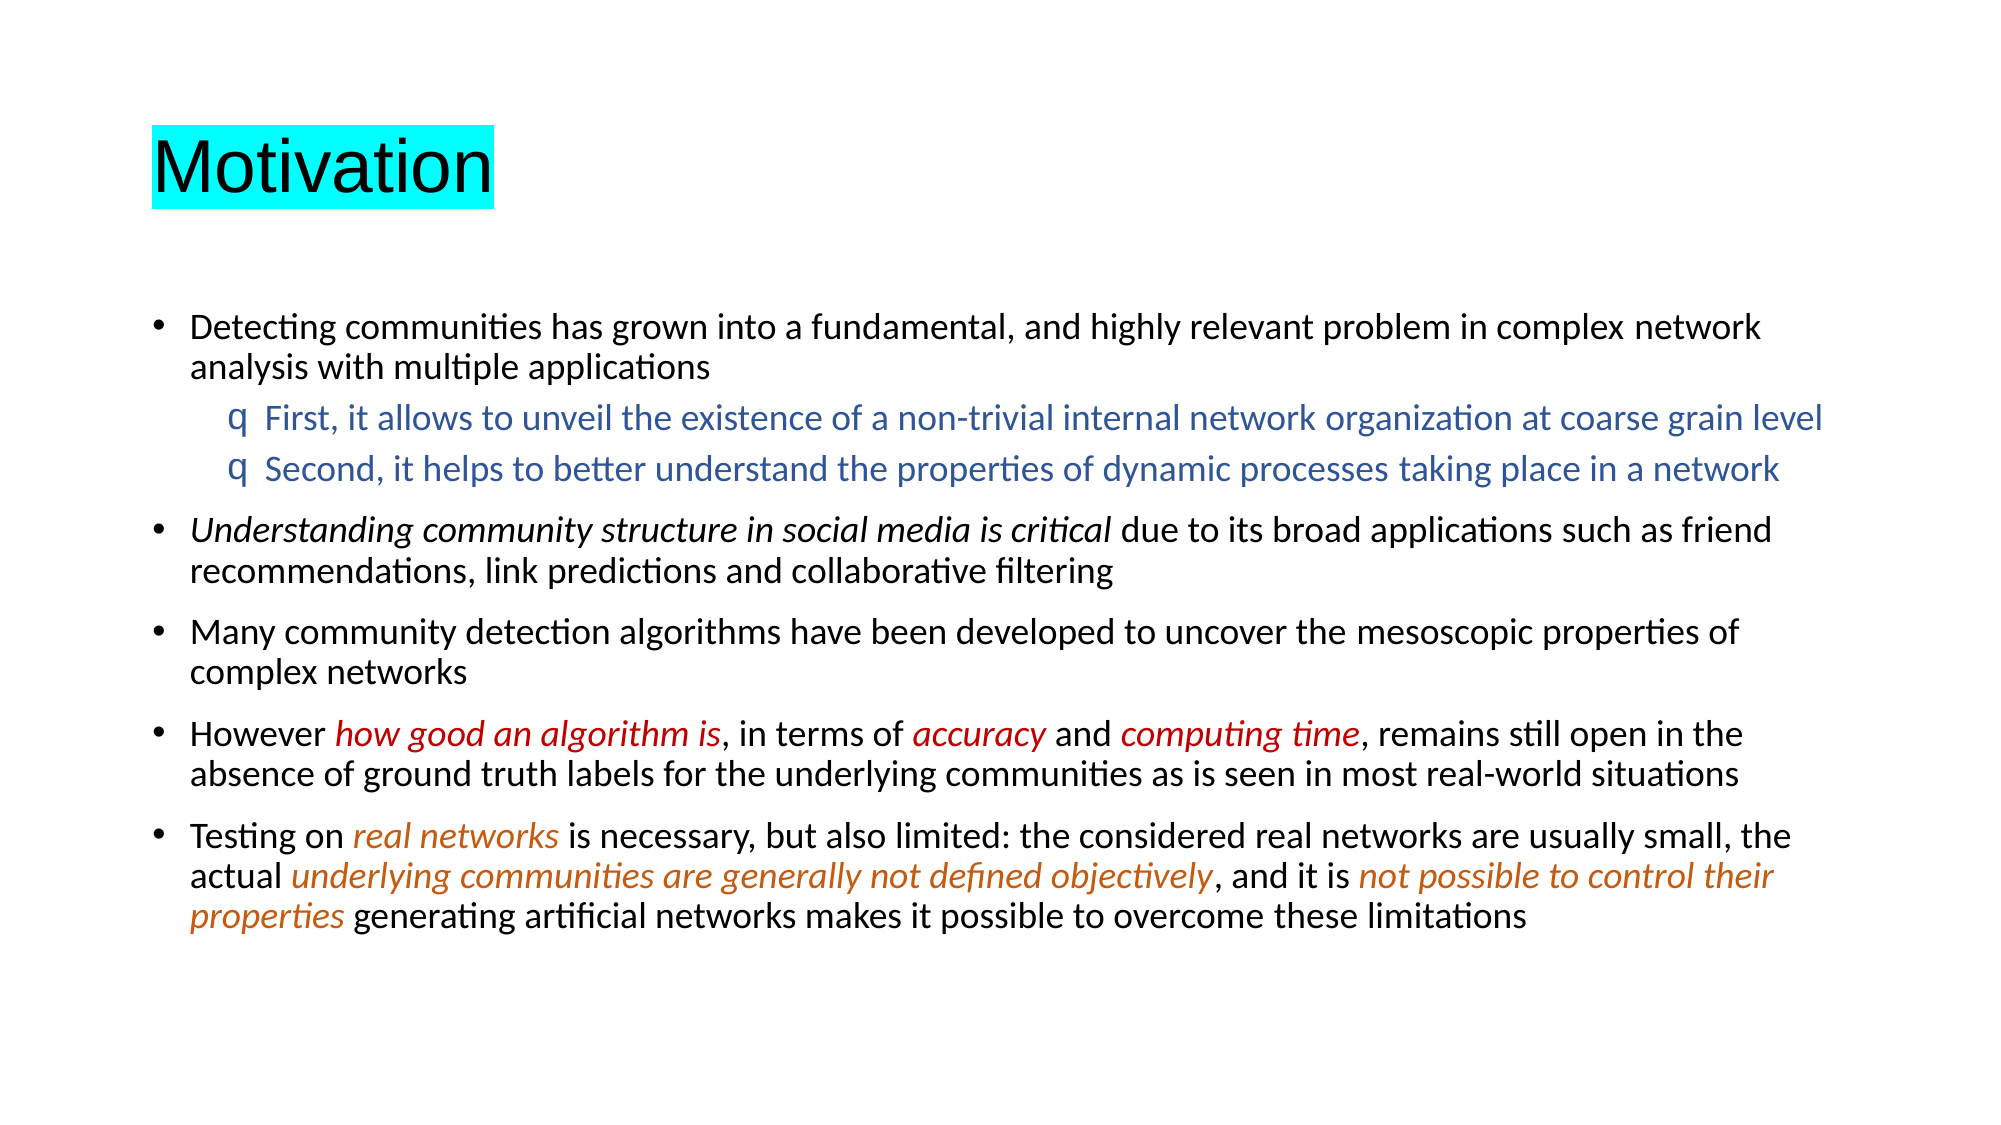

# Motivation
Detecting communities has grown into a fundamental, and highly relevant problem in complex network analysis with multiple applications
First, it allows to unveil the existence of a non-trivial internal network organization at coarse grain level
Second, it helps to better understand the properties of dynamic processes taking place in a network
Understanding community structure in social media is critical due to its broad applications such as friend recommendations, link predictions and collaborative filtering
Many community detection algorithms have been developed to uncover the mesoscopic properties of complex networks
However how good an algorithm is, in terms of accuracy and computing time, remains still open in the absence of ground truth labels for the underlying communities as is seen in most real-world situations
Testing on real networks is necessary, but also limited: the considered real networks are usually small, the actual underlying communities are generally not defined objectively, and it is not possible to control their properties generating artificial networks makes it possible to overcome these limitations